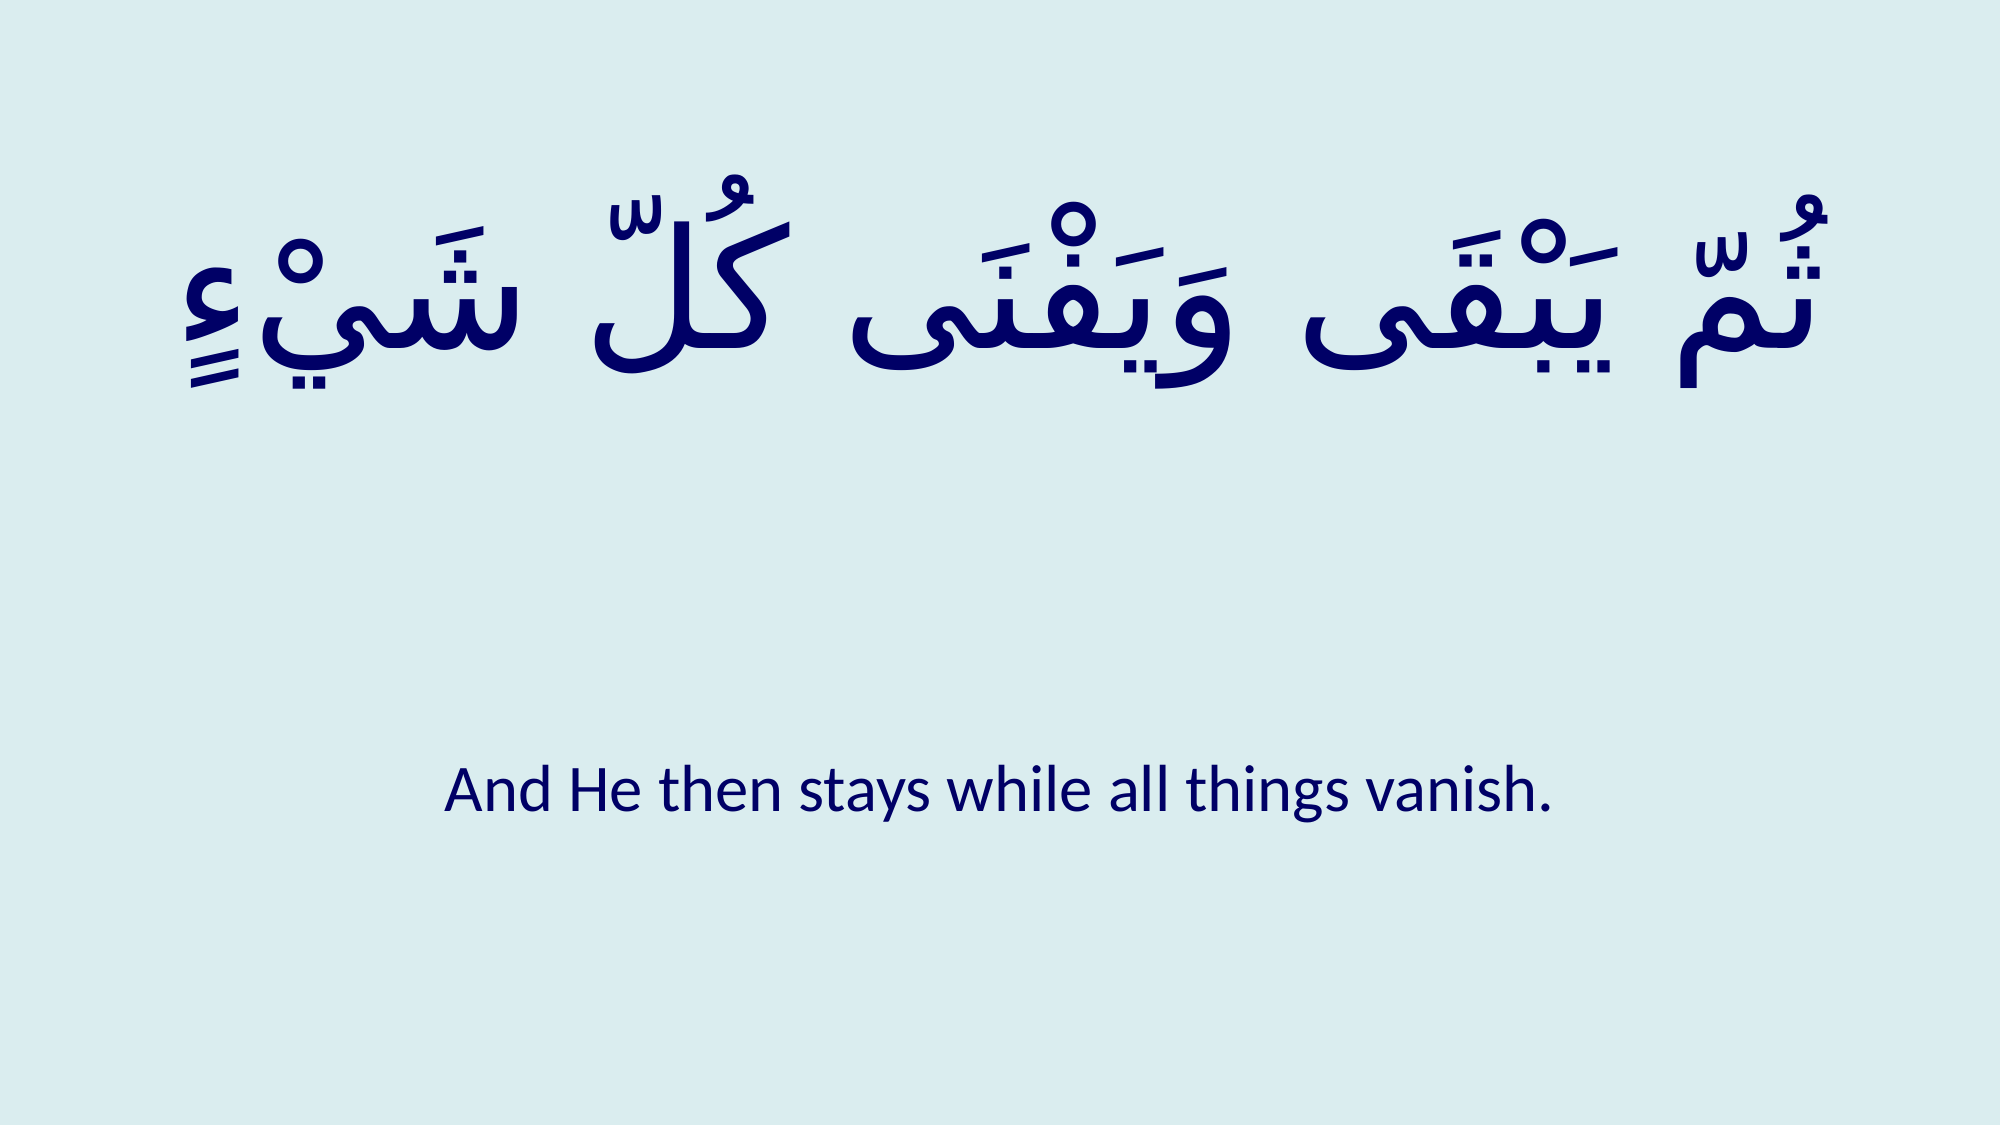

# ثُمّ يَبْقَى وَيَفْنَى كُلّ شَيْءٍ
And He then stays while all things vanish.